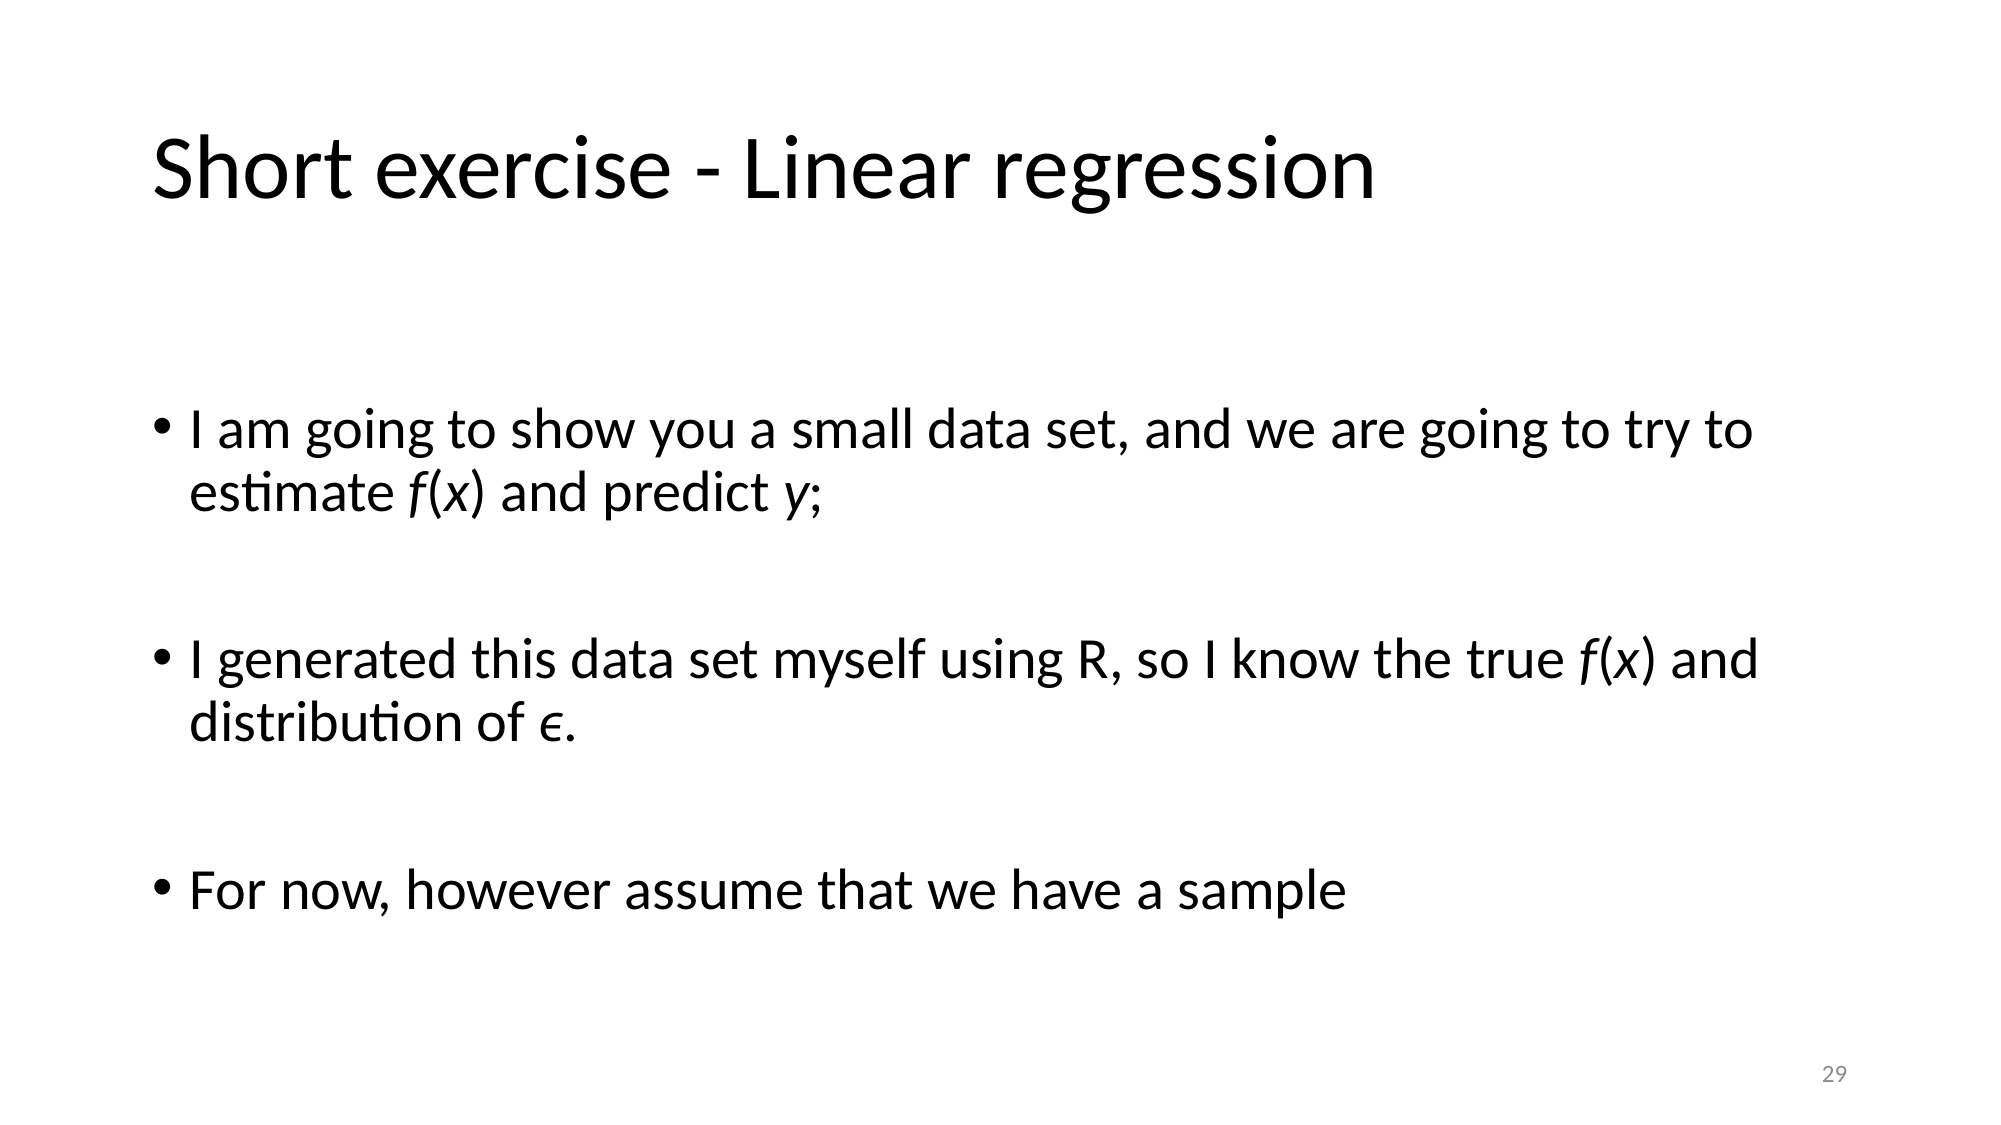

# Short exercise - Linear regression

I am going to show you a small data set, and we are going to try to estimate f(x) and predict y;

I generated this data set myself using R, so I know the true f(x) and distribution of ϵ.

For now, however assume that we have a sample
29